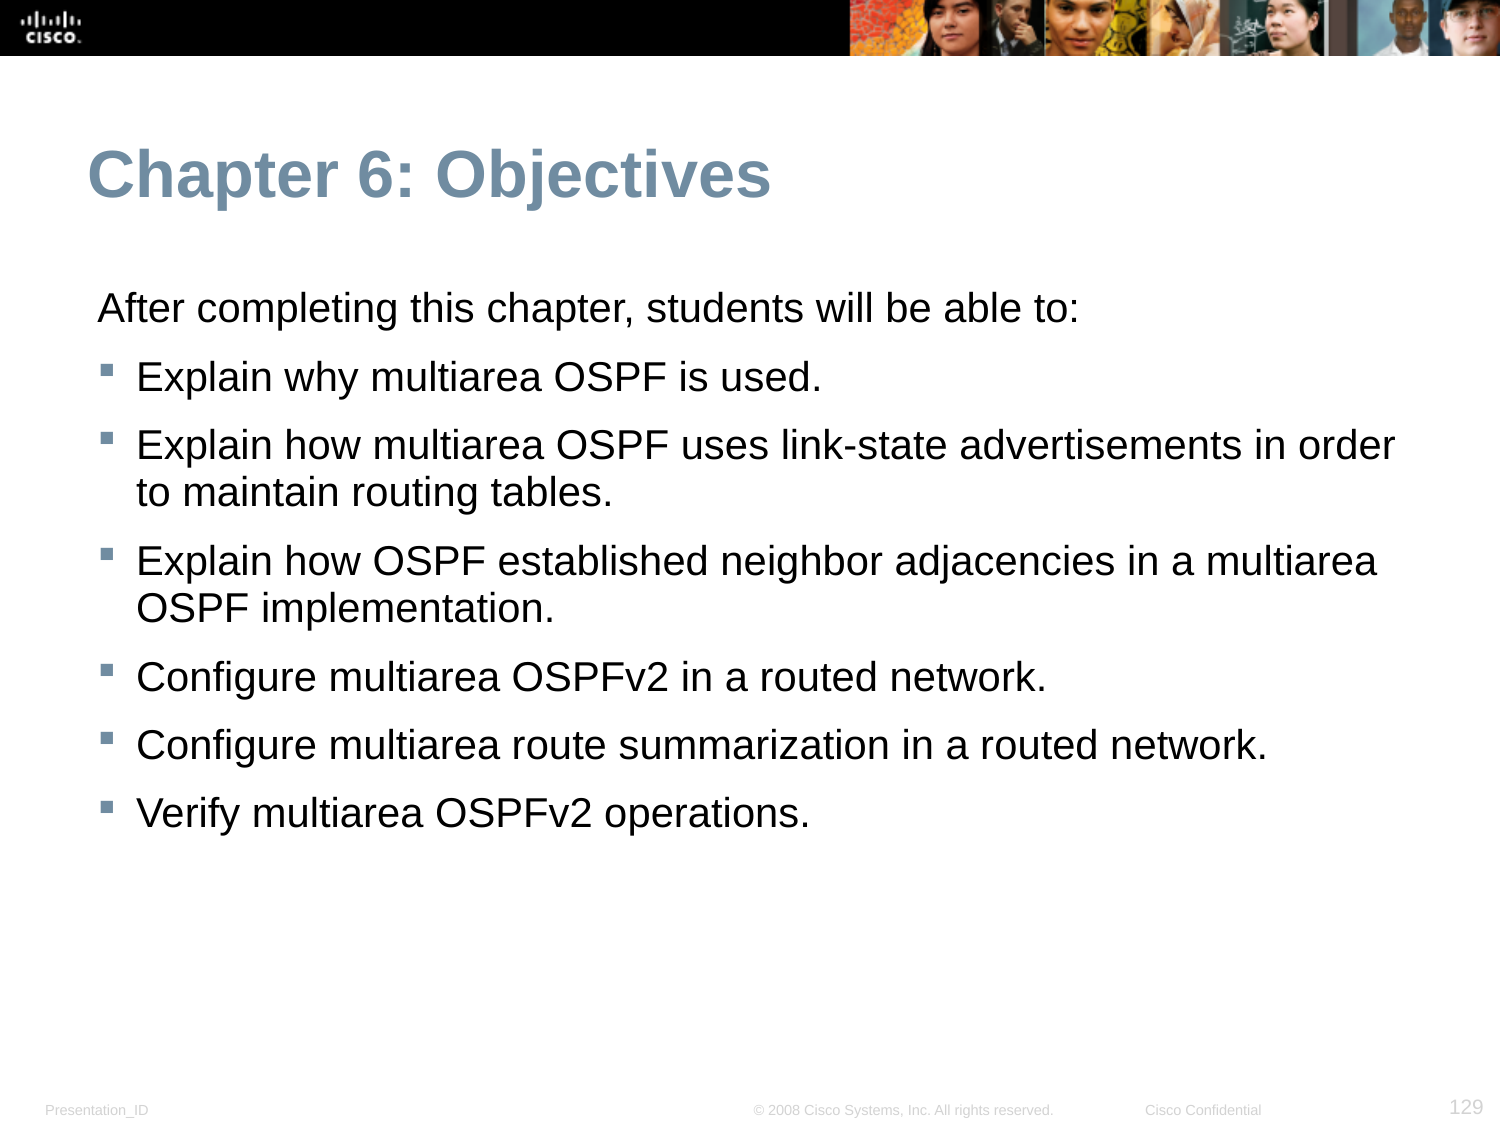

# Chapter 6: Objectives
After completing this chapter, students will be able to:
Explain why multiarea OSPF is used.
Explain how multiarea OSPF uses link-state advertisements in order to maintain routing tables.
Explain how OSPF established neighbor adjacencies in a multiarea OSPF implementation.
Configure multiarea OSPFv2 in a routed network.
Configure multiarea route summarization in a routed network.
Verify multiarea OSPFv2 operations.